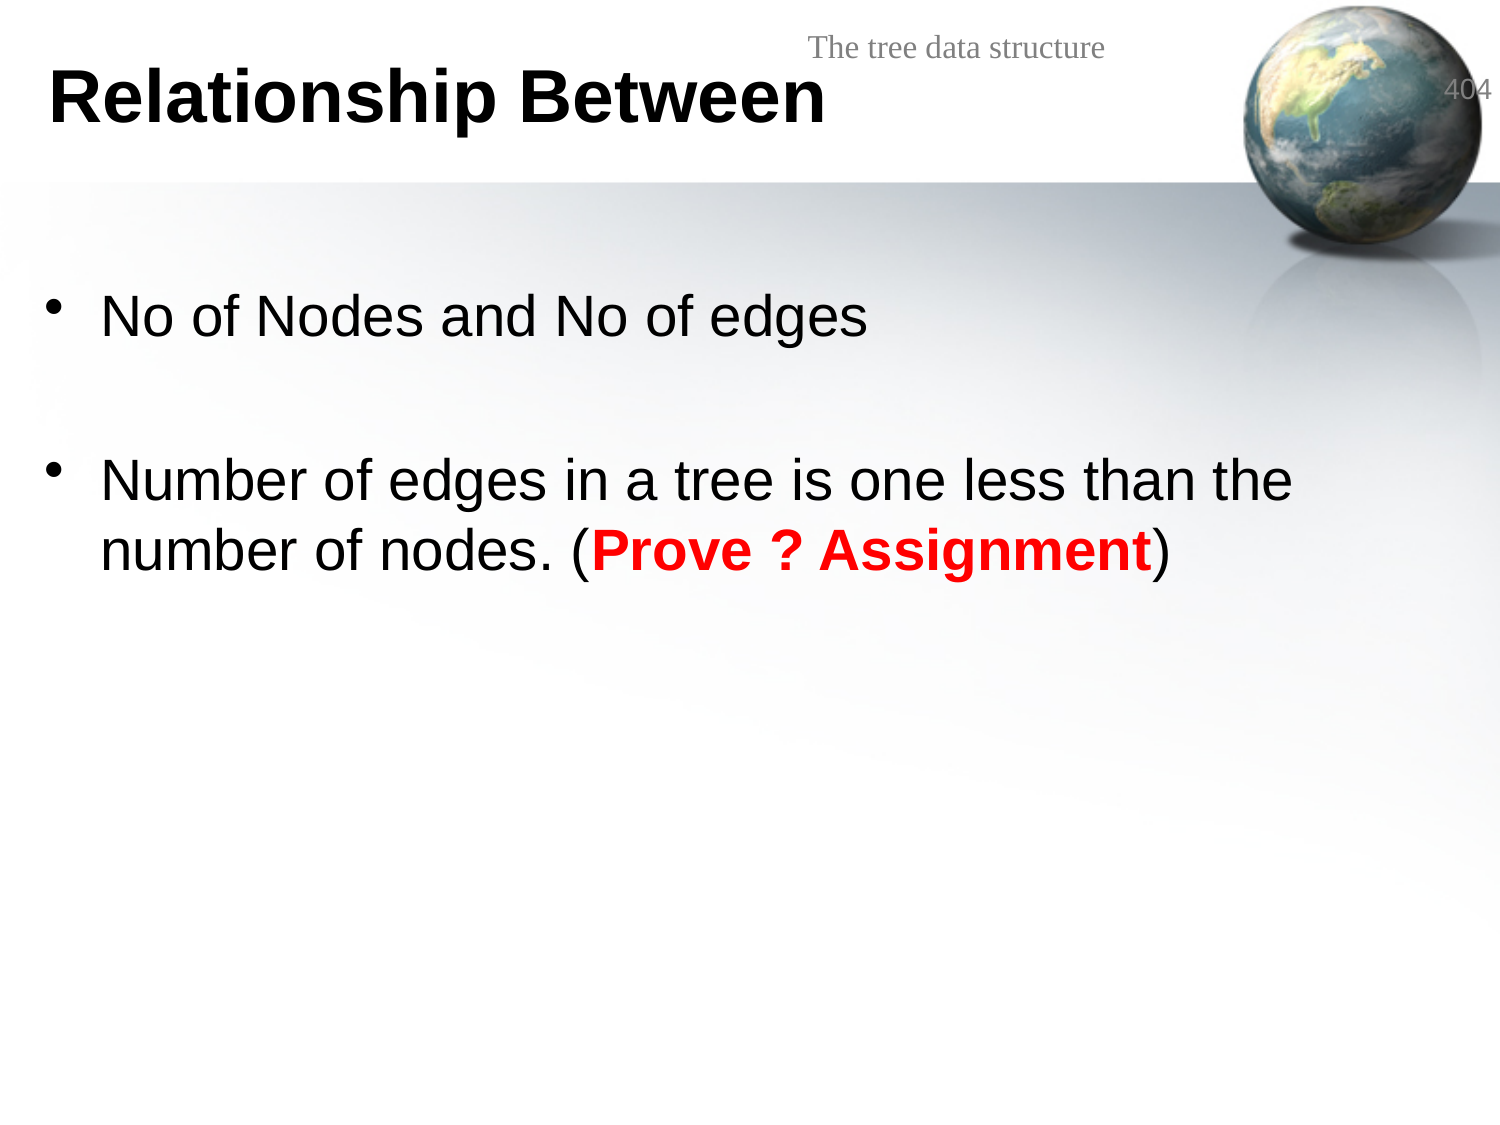

# Relationship Between
No of Nodes and No of edges

Number of edges in a tree is one less than the number of nodes. (Prove ? Assignment)